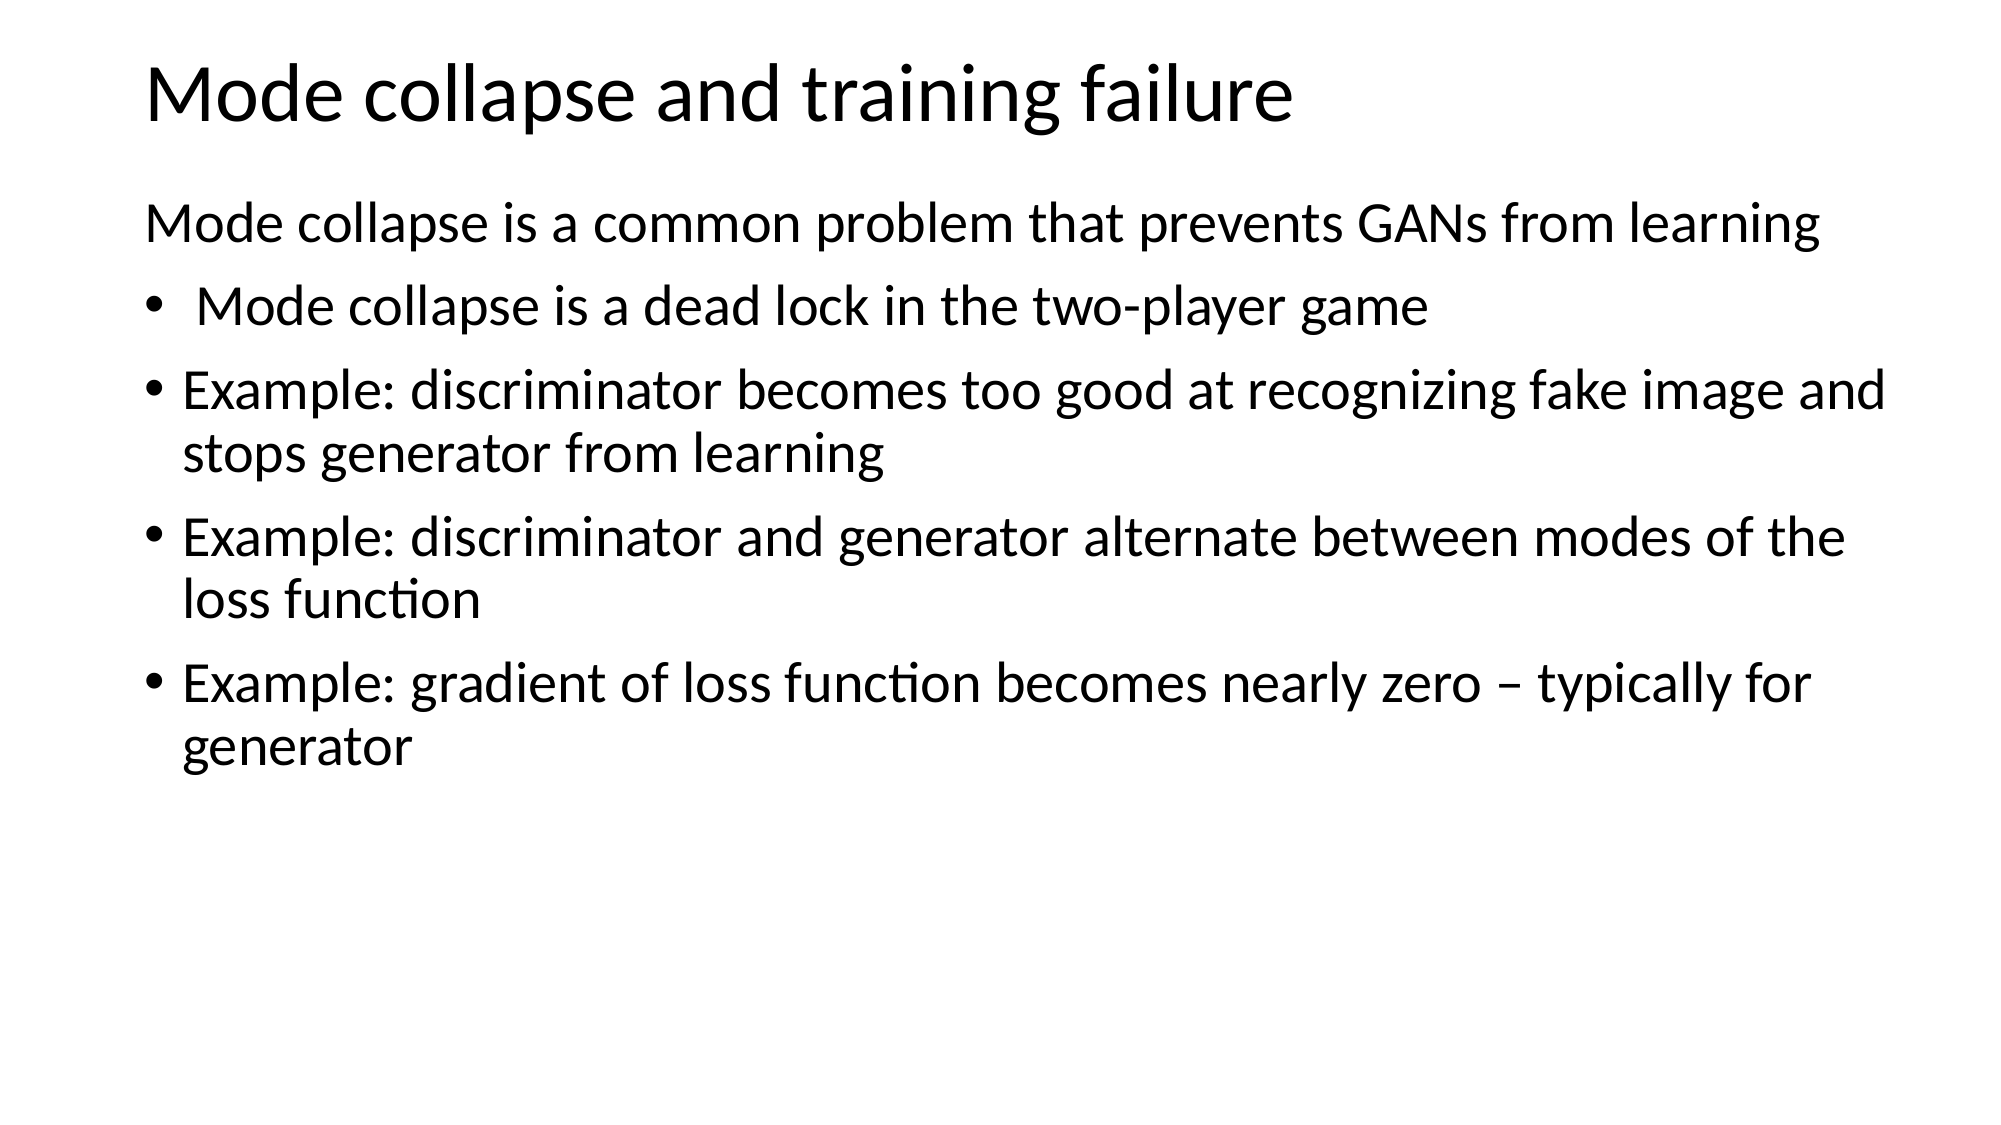

# Mode collapse and training failure
Mode collapse is a common problem that prevents GANs from learning
 Mode collapse is a dead lock in the two-player game
Example: discriminator becomes too good at recognizing fake image and stops generator from learning
Example: discriminator and generator alternate between modes of the loss function
Example: gradient of loss function becomes nearly zero – typically for generator